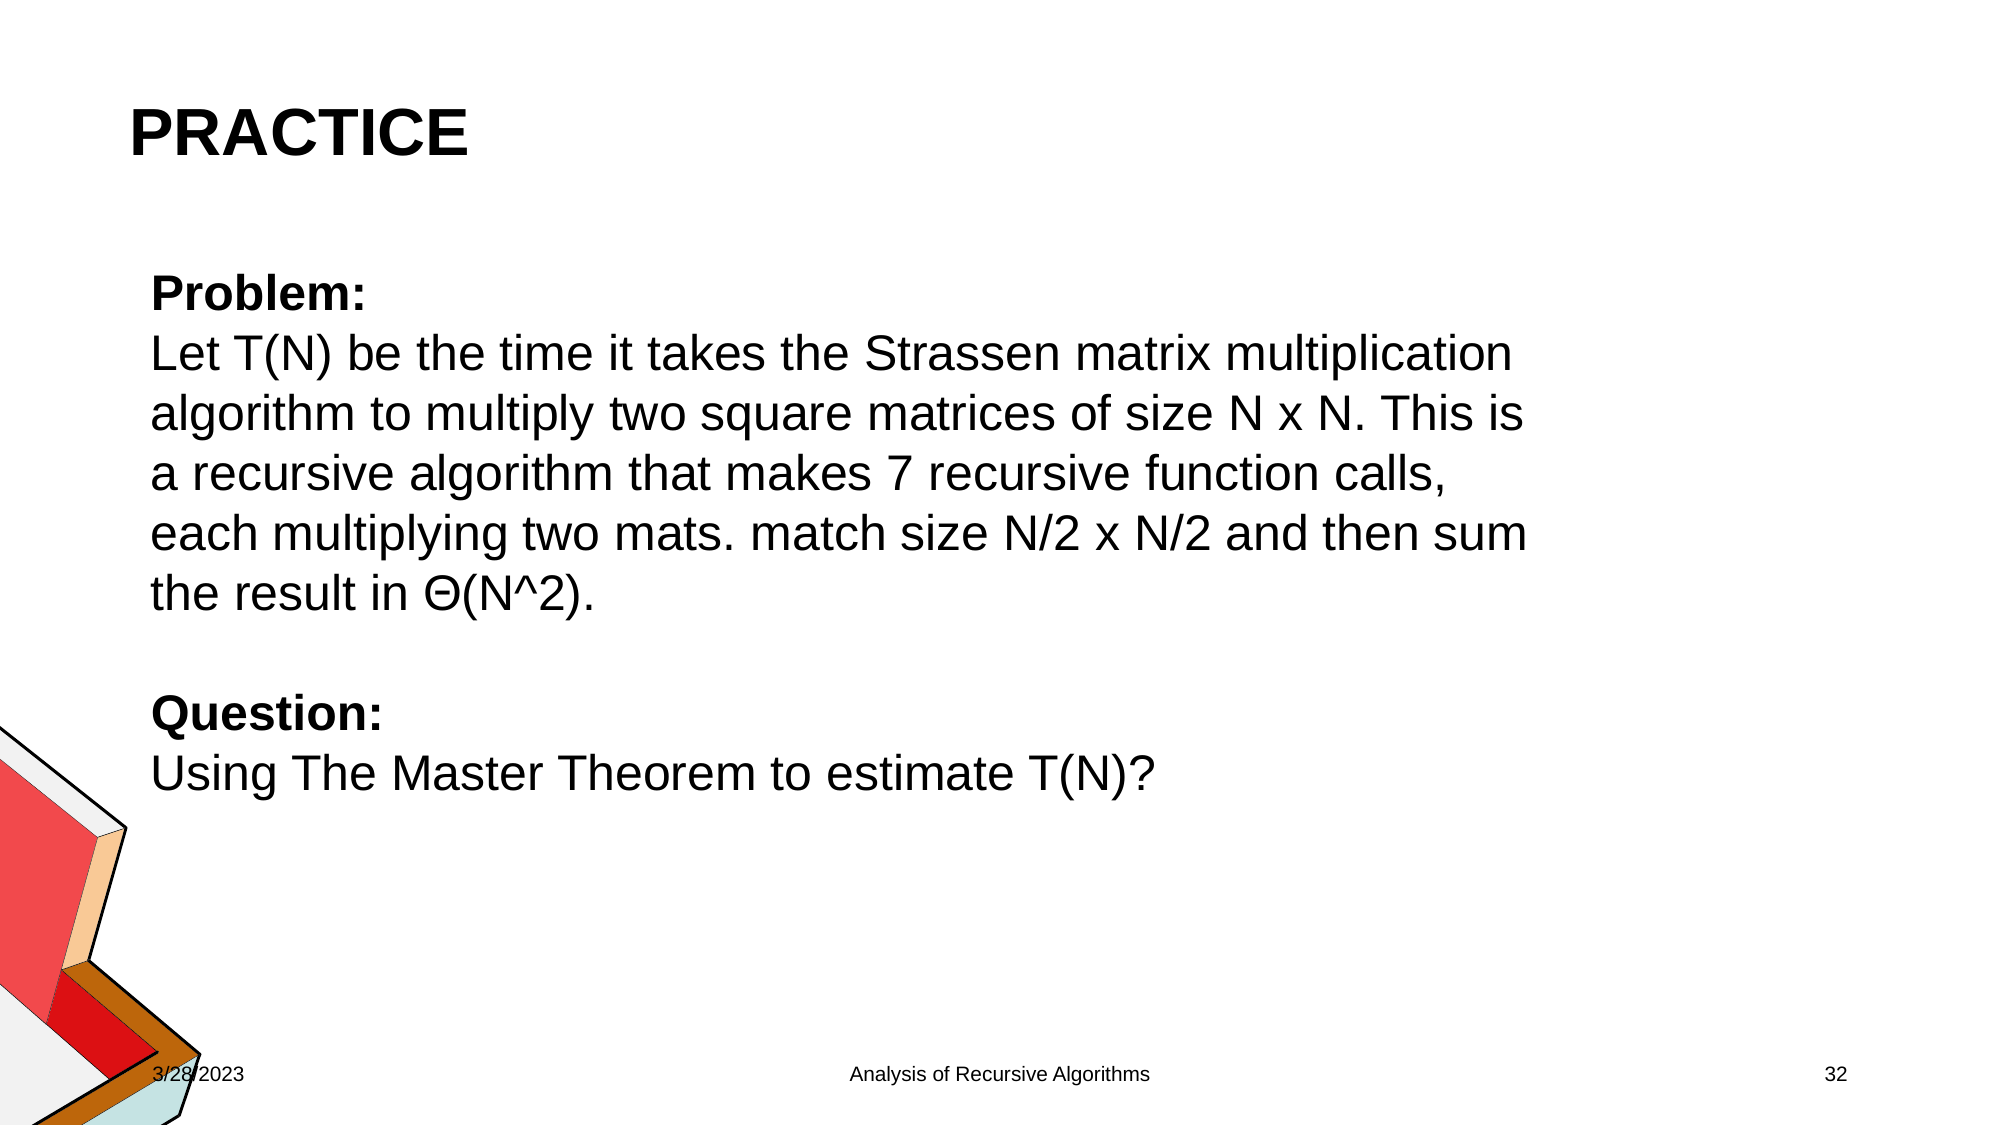

PRACTICE
Problem:
Let T(N) be the time it takes the Strassen matrix multiplication algorithm to multiply two square matrices of size N x N. This is a recursive algorithm that makes 7 recursive function calls, each multiplying two mats. match size N/2 x N/2 and then sum the result in Θ(N^2).

Question:
Using The Master Theorem to estimate T(N)?
3/28/2023
Analysis of Recursive Algorithms
32